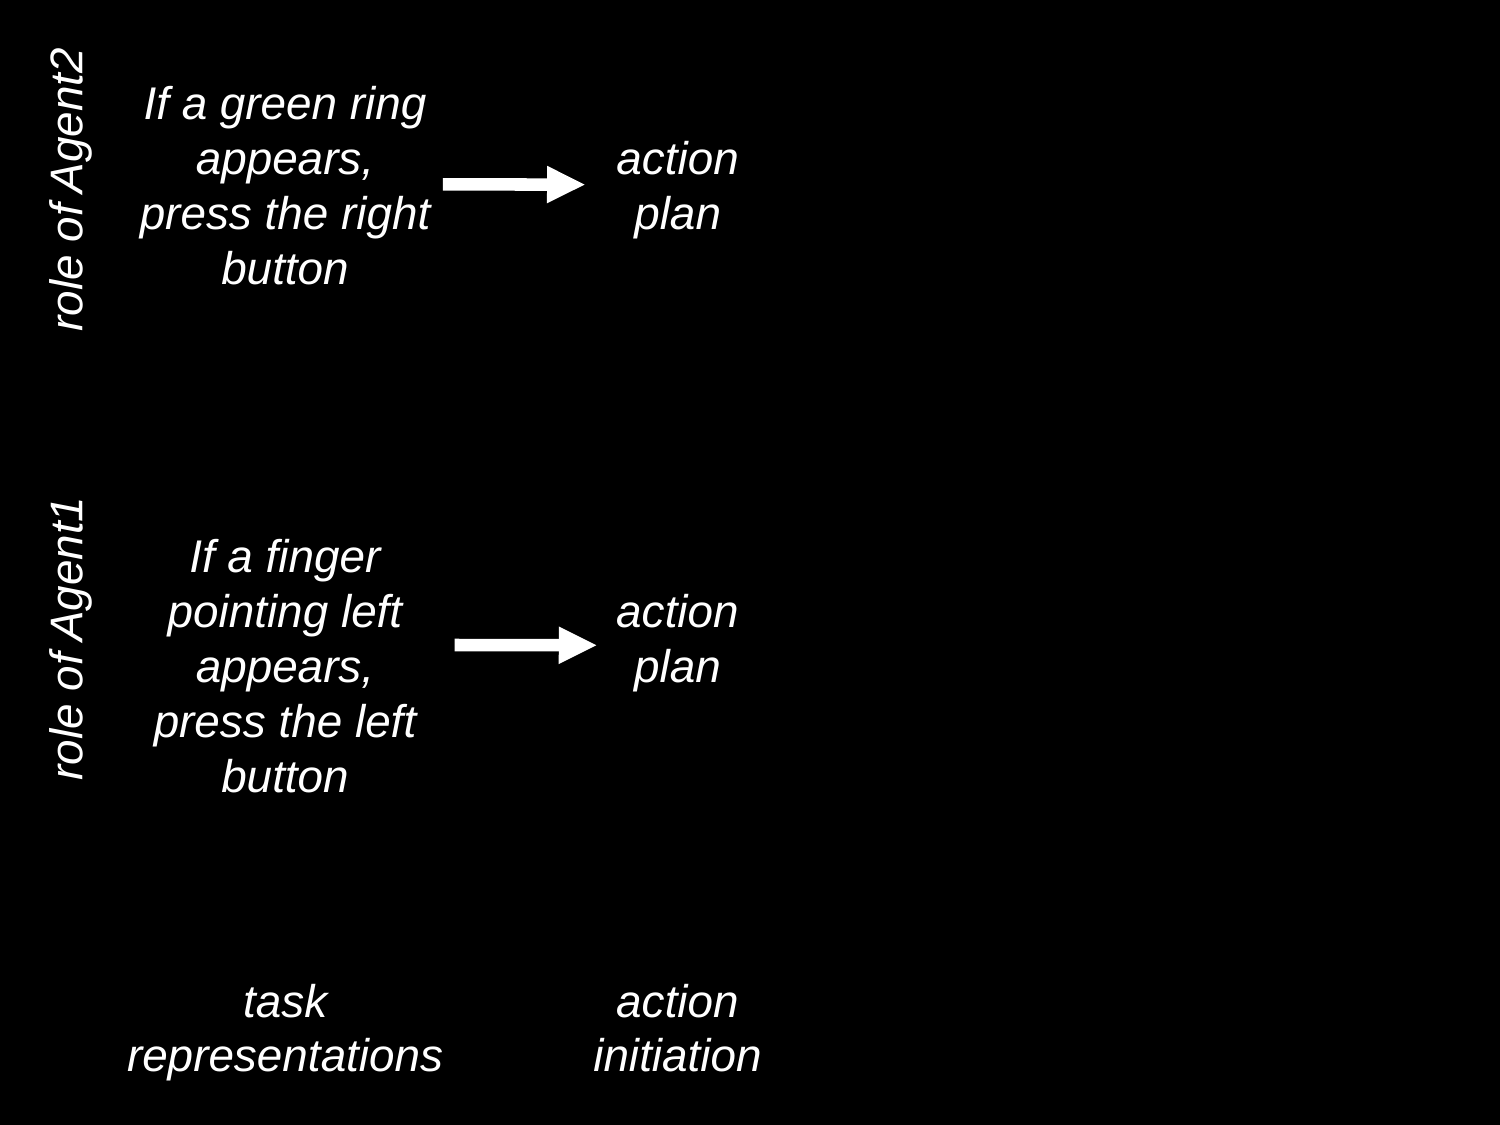

If a green ring appears, press the right button
action plan
role of Agent2

If a finger pointing left appears, press the left button
action plan
role of Agent1

task representations
action initiation